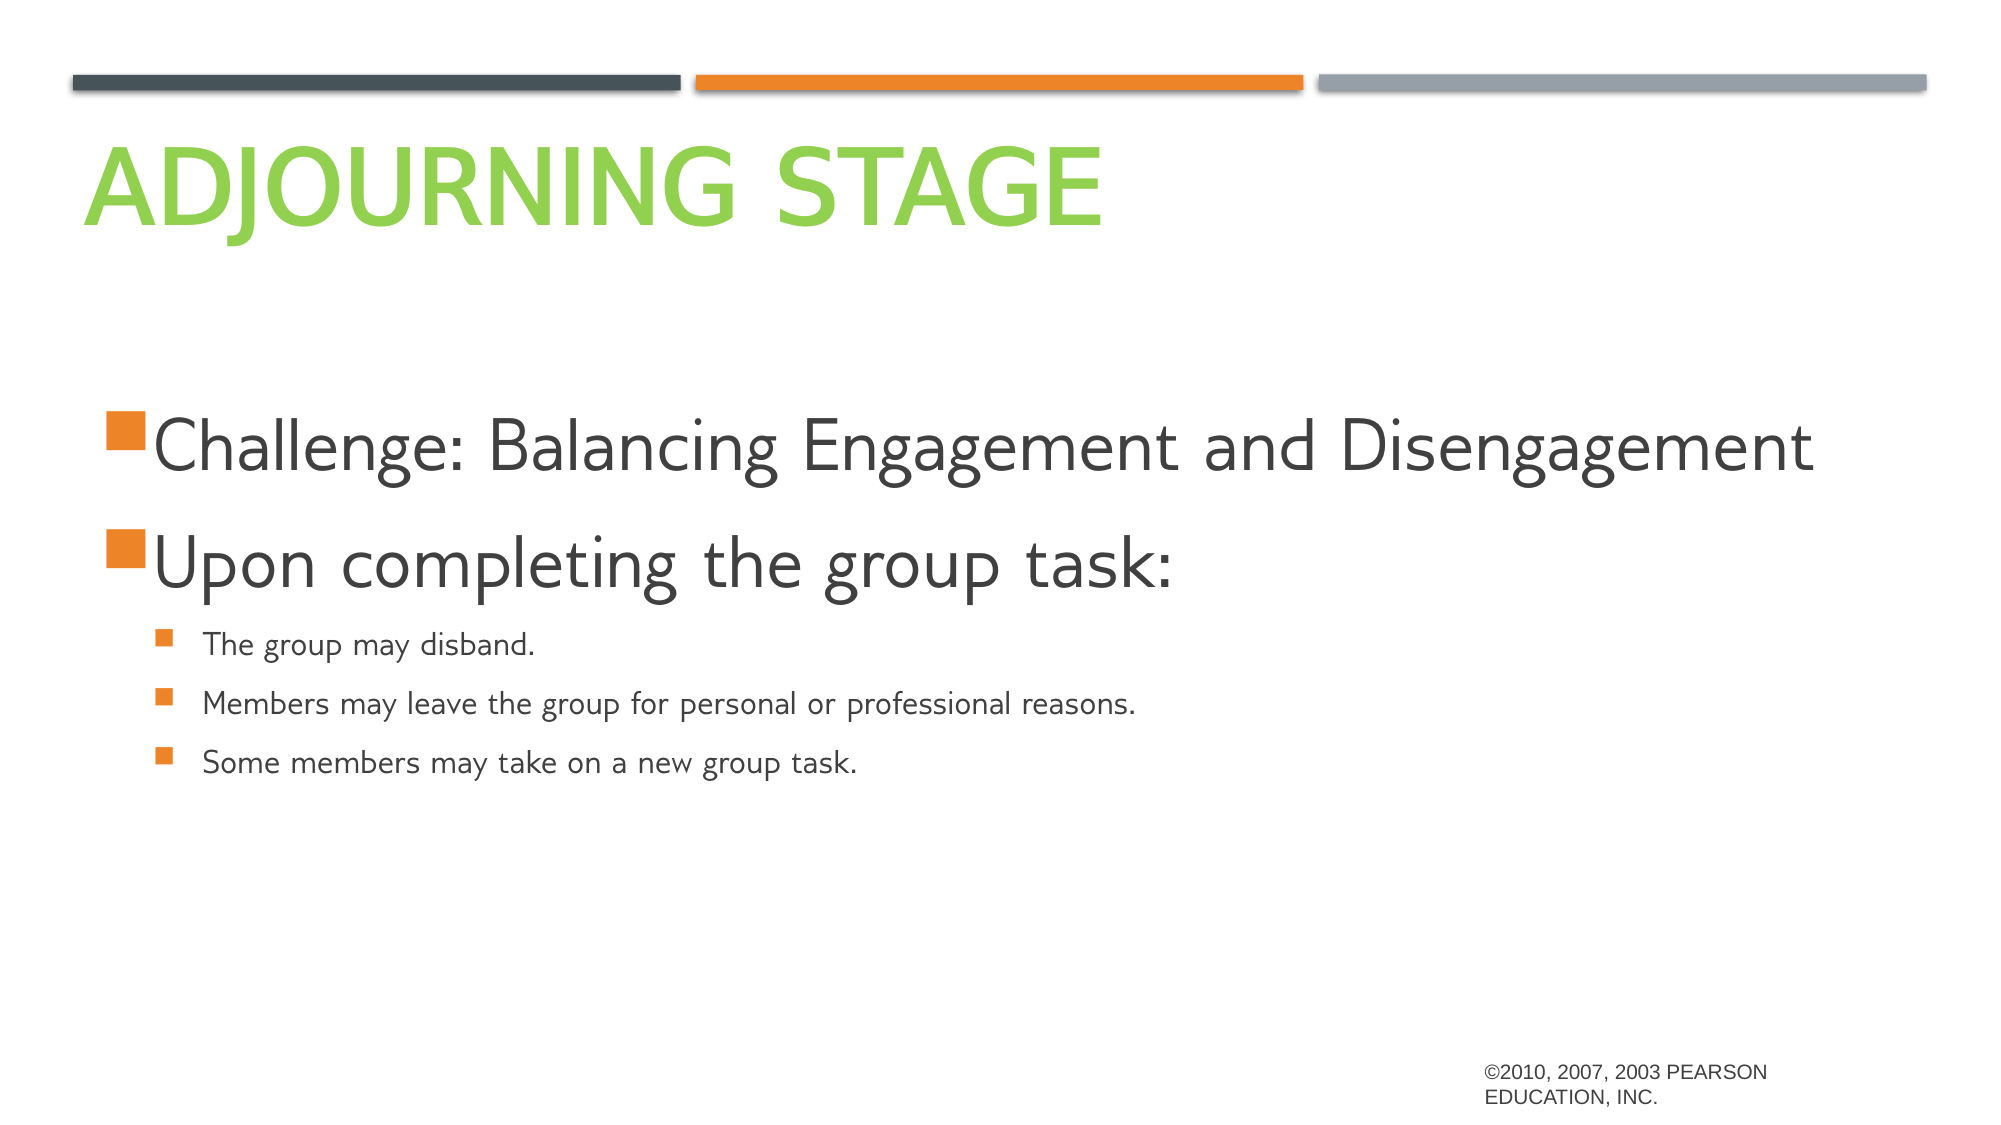

# Adjourning Stage
Challenge: Balancing Engagement and Disengagement
Upon completing the group task:
The group may disband.
Members may leave the group for personal or professional reasons.
Some members may take on a new group task.
©2010, 2007, 2003 Pearson Education, Inc.